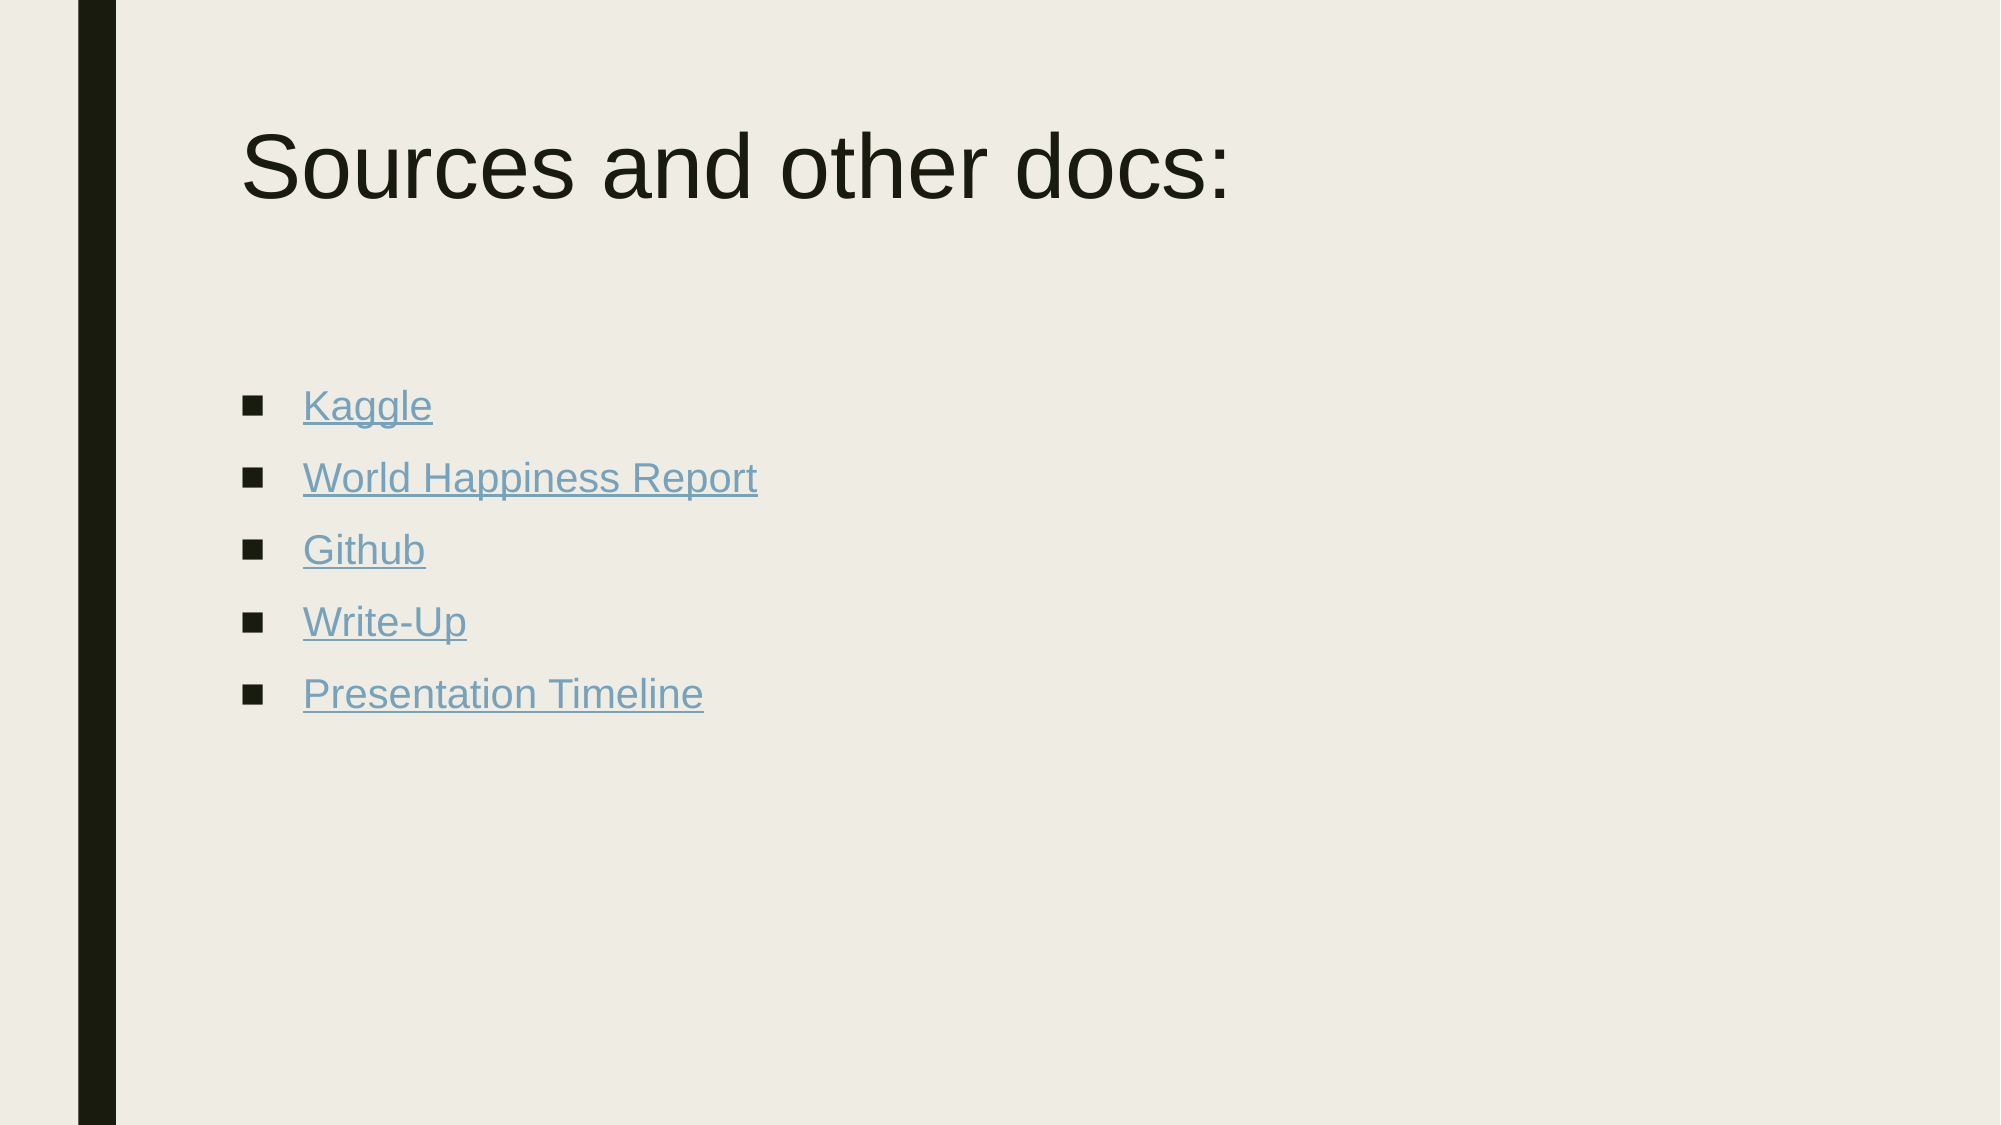

# Sources and other docs:
Kaggle
World Happiness Report
Github
Write-Up
Presentation Timeline